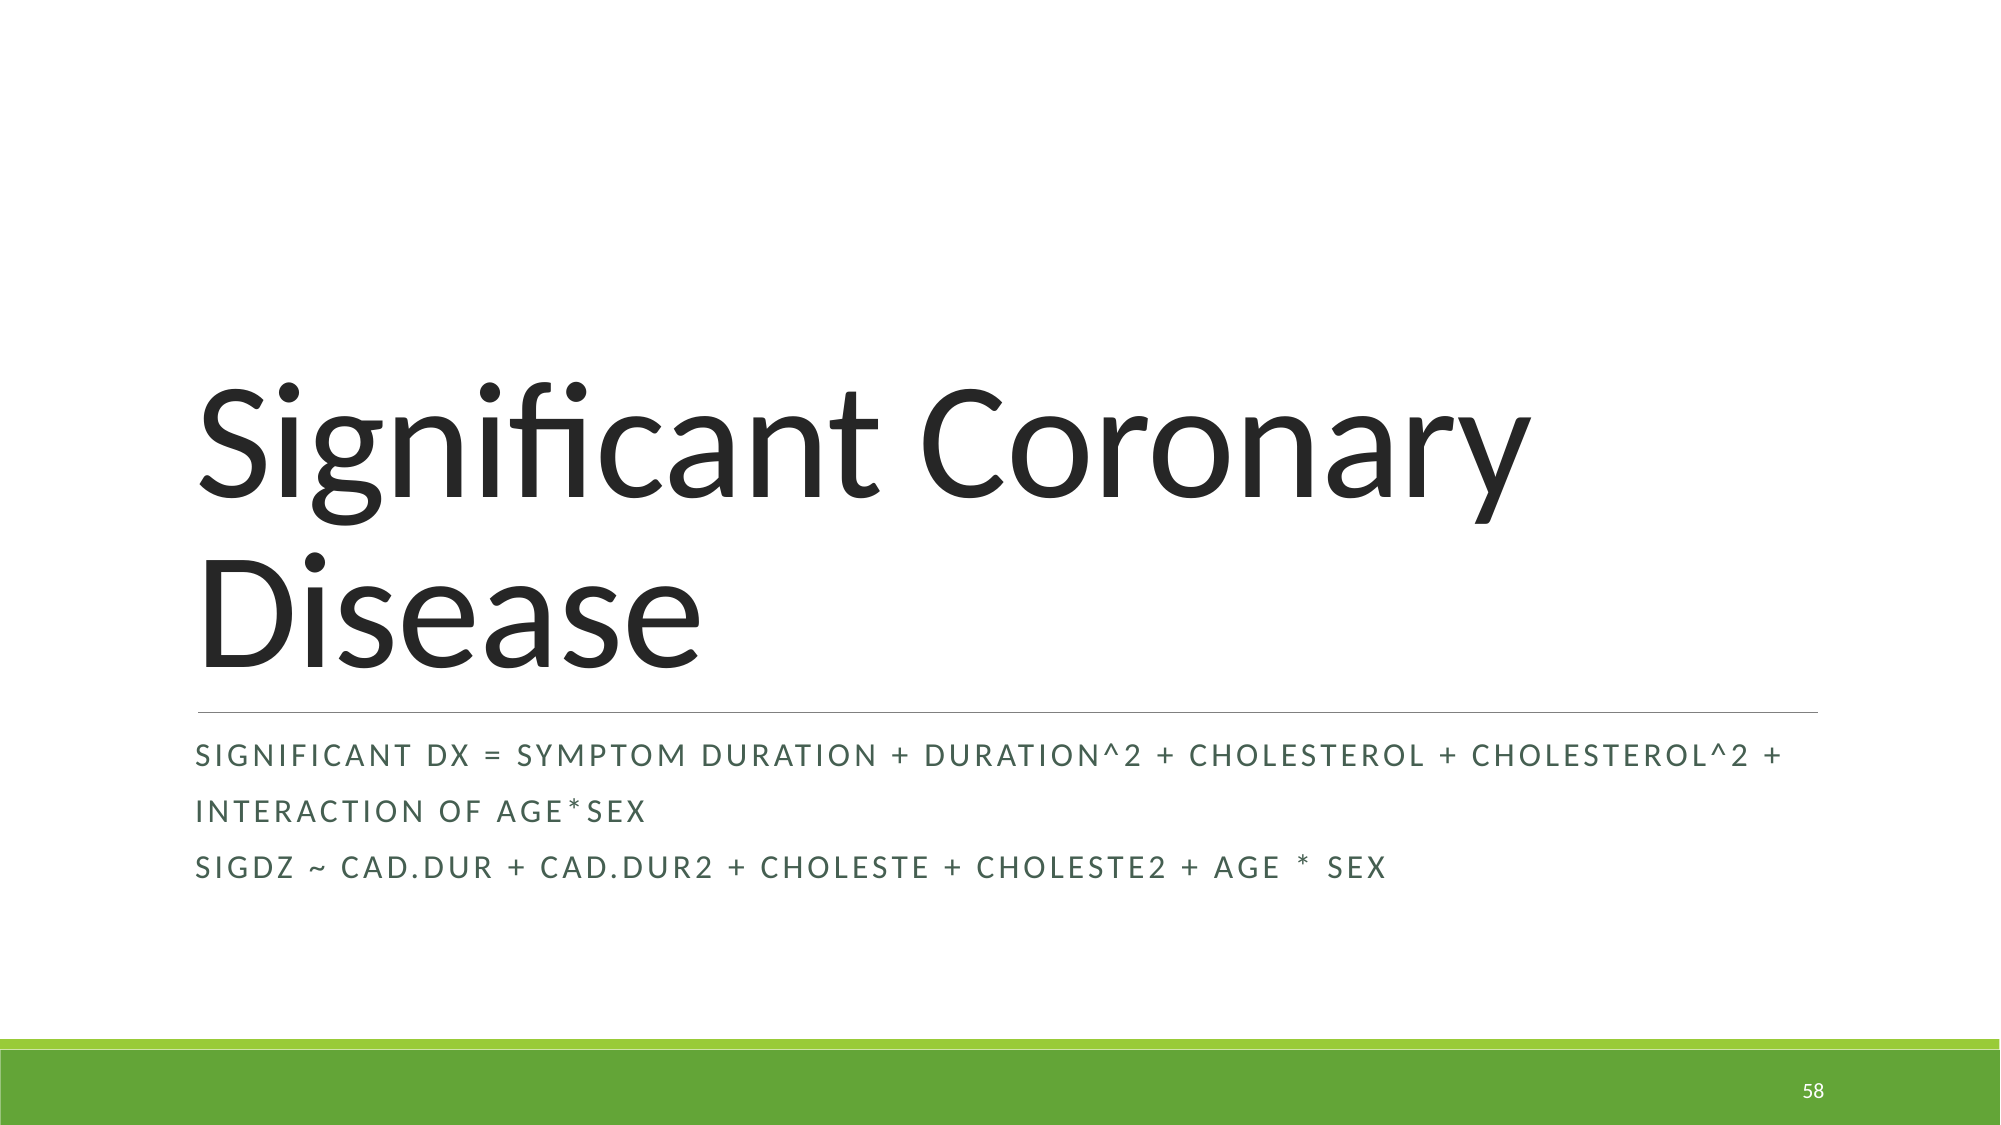

# Significant Coronary Disease
Significant Dx = symptom duration + duration^2 + cholesterol + cholesterol^2 +
interaction of age*sex
sigdz ~ cad.dur + cad.dur2 + choleste + choleste2 + age * sex
58